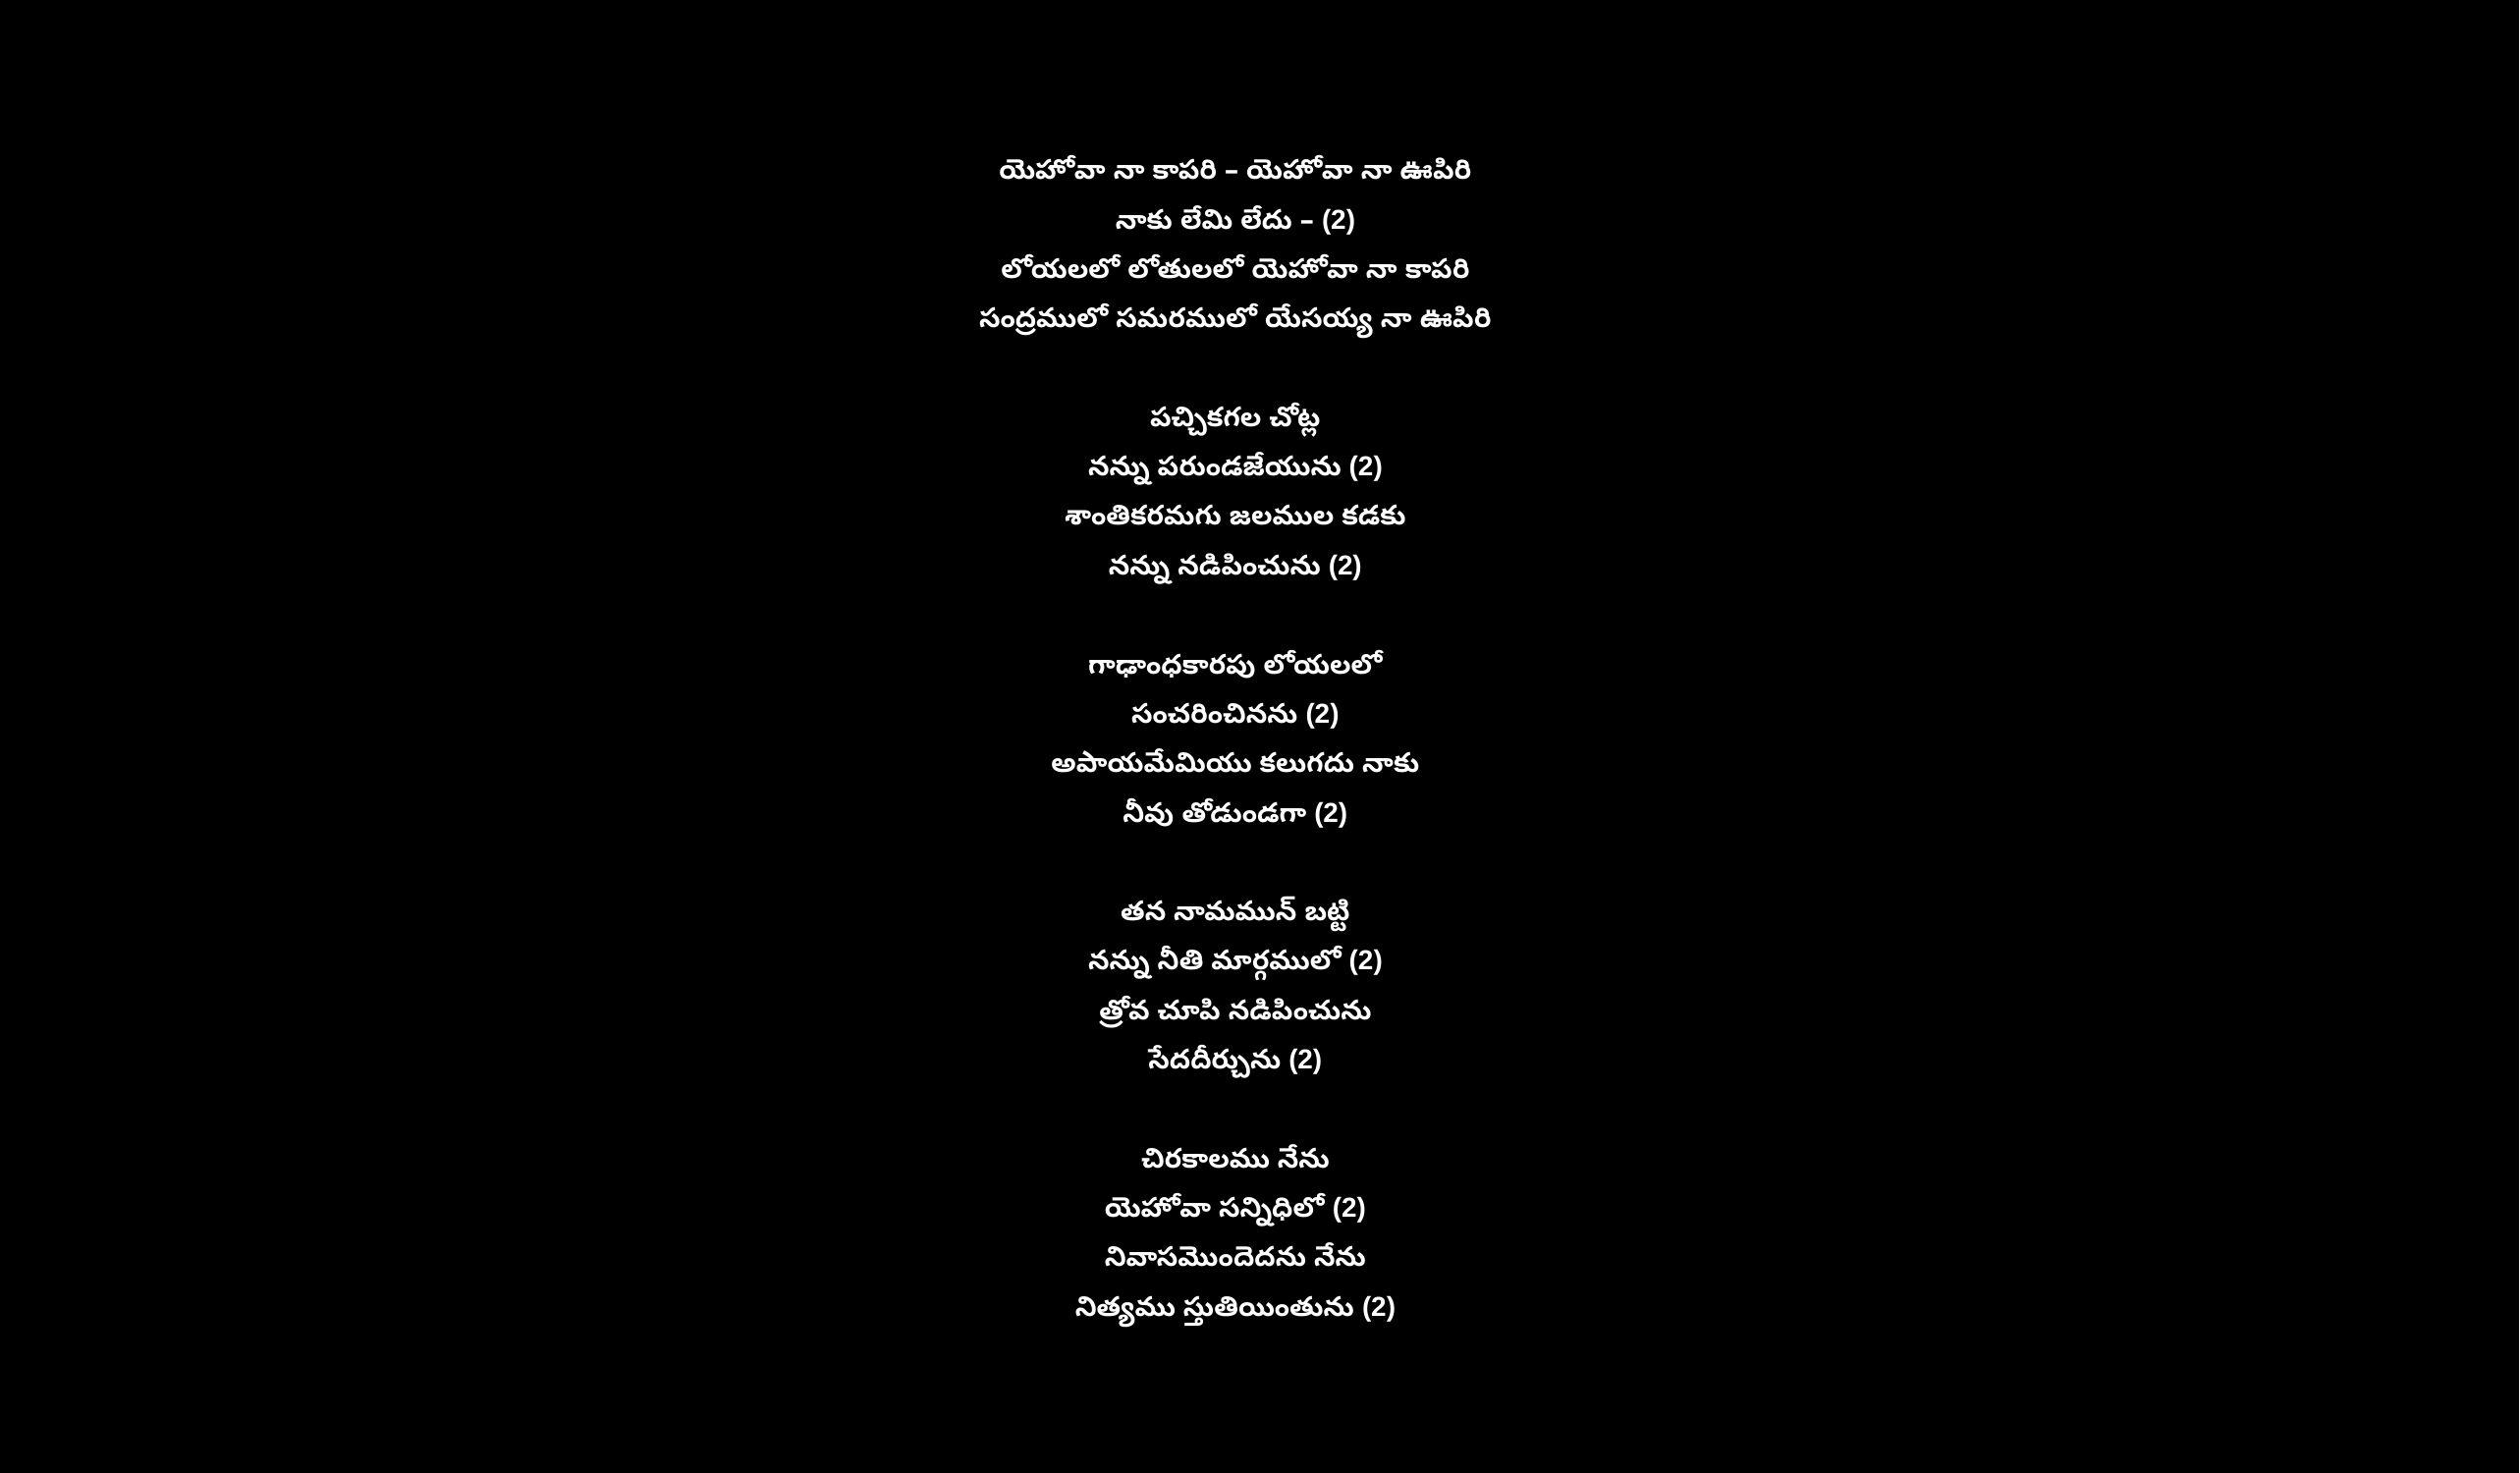

యెహోవా నా కాపరి – యెహోవా నా ఊపిరి
నాకు లేమి లేదు – (2)
లోయలలో లోతులలో యెహోవా నా కాపరి
సంద్రములో సమరములో యేసయ్య నా ఊపిరి

పచ్చికగల చోట్ల
నన్ను పరుండజేయును (2)
శాంతికరమగు జలముల కడకు
నన్ను నడిపించును (2)

గాఢాంధకారపు లోయలలో
సంచరించినను (2)
అపాయమేమియు కలుగదు నాకు
నీవు తోడుండగా (2)

తన నామమున్ బట్టి
నన్ను నీతి మార్గములో (2)
త్రోవ చూపి నడిపించును
సేదదీర్చును (2)

చిరకాలము నేను
యెహోవా సన్నిధిలో (2)
నివాసమొందెదను నేను
నిత్యము స్తుతియింతును (2)